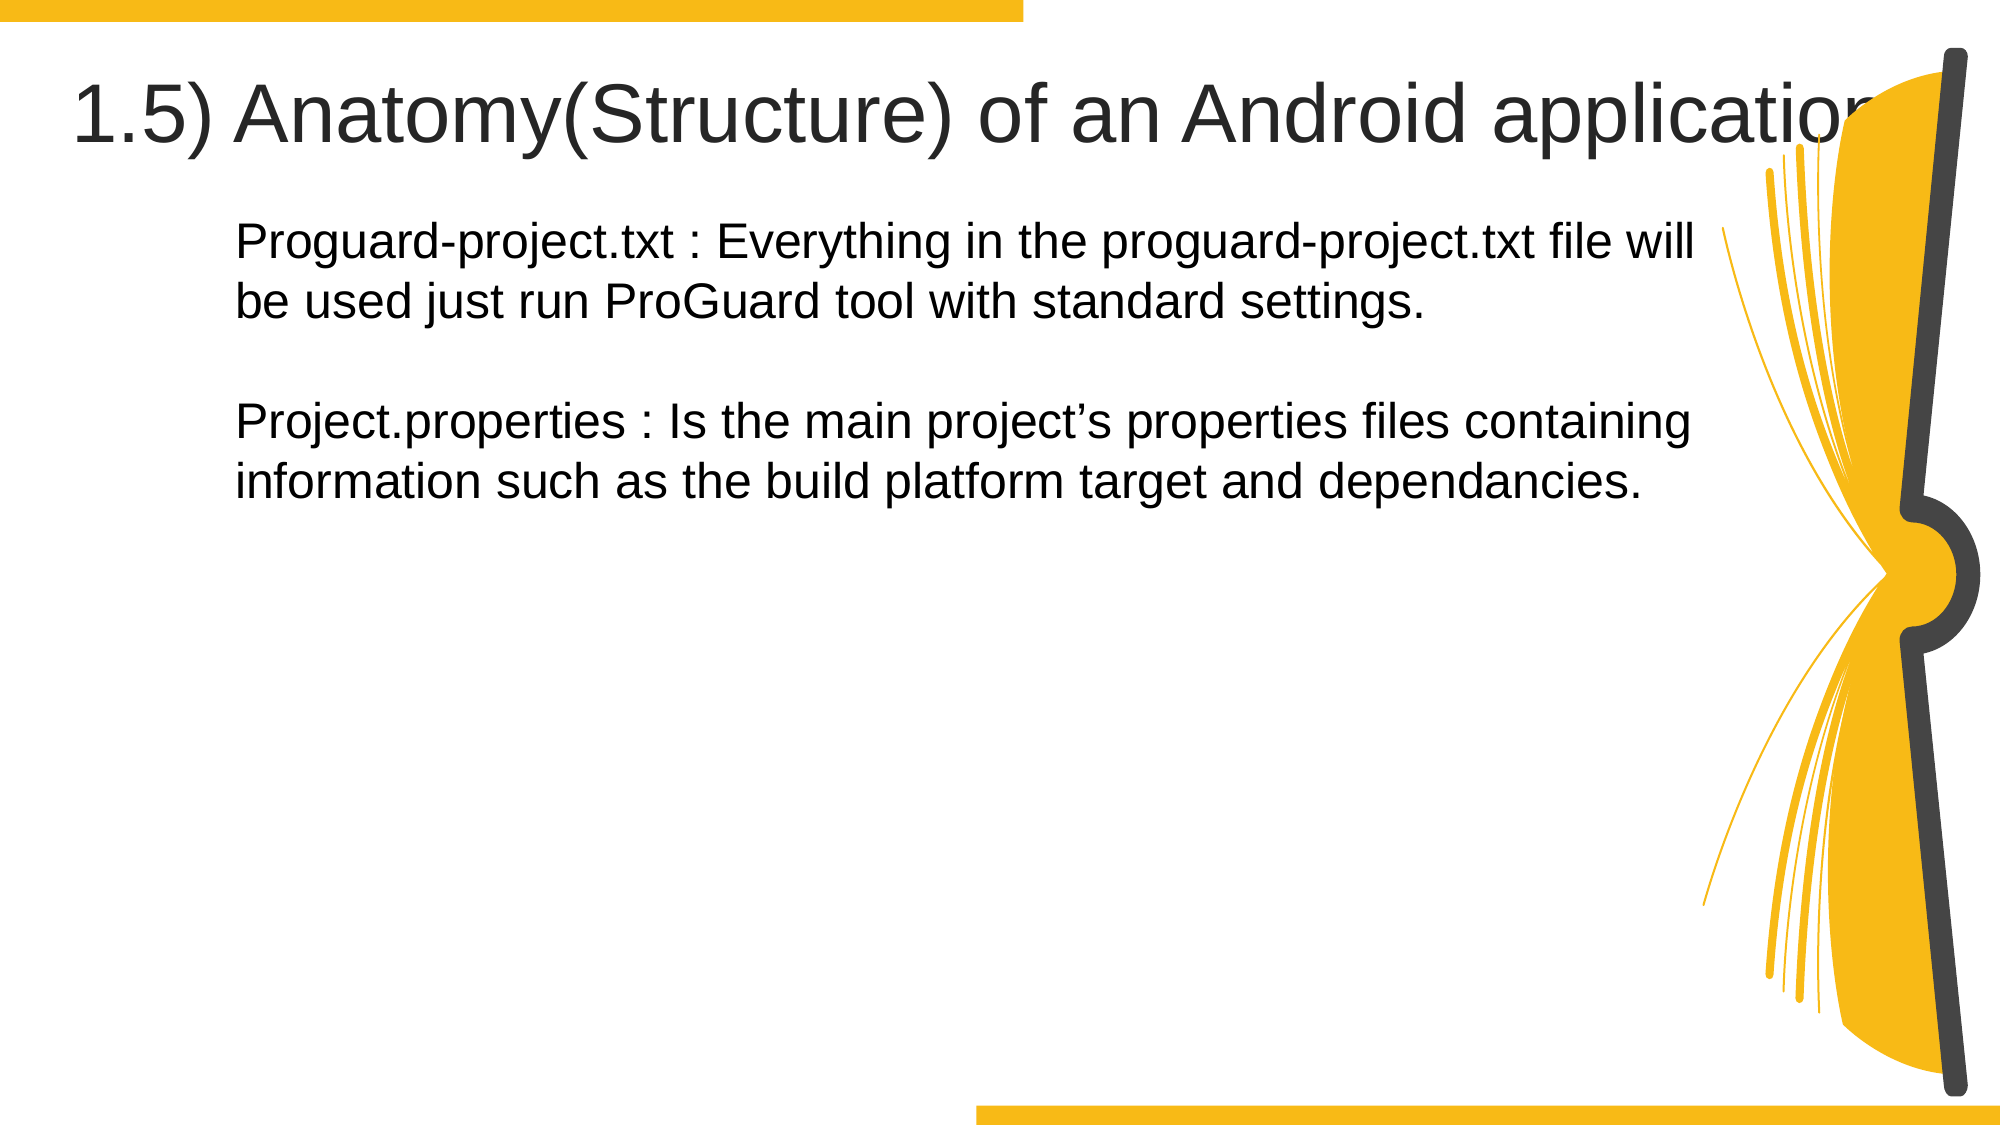

1.5) Anatomy(Structure) of an Android applications
Proguard-project.txt : Everything in the proguard-project.txt file will be used just run ProGuard tool with standard settings.

Project.properties : Is the main project’s properties files containing information such as the build platform target and dependancies.